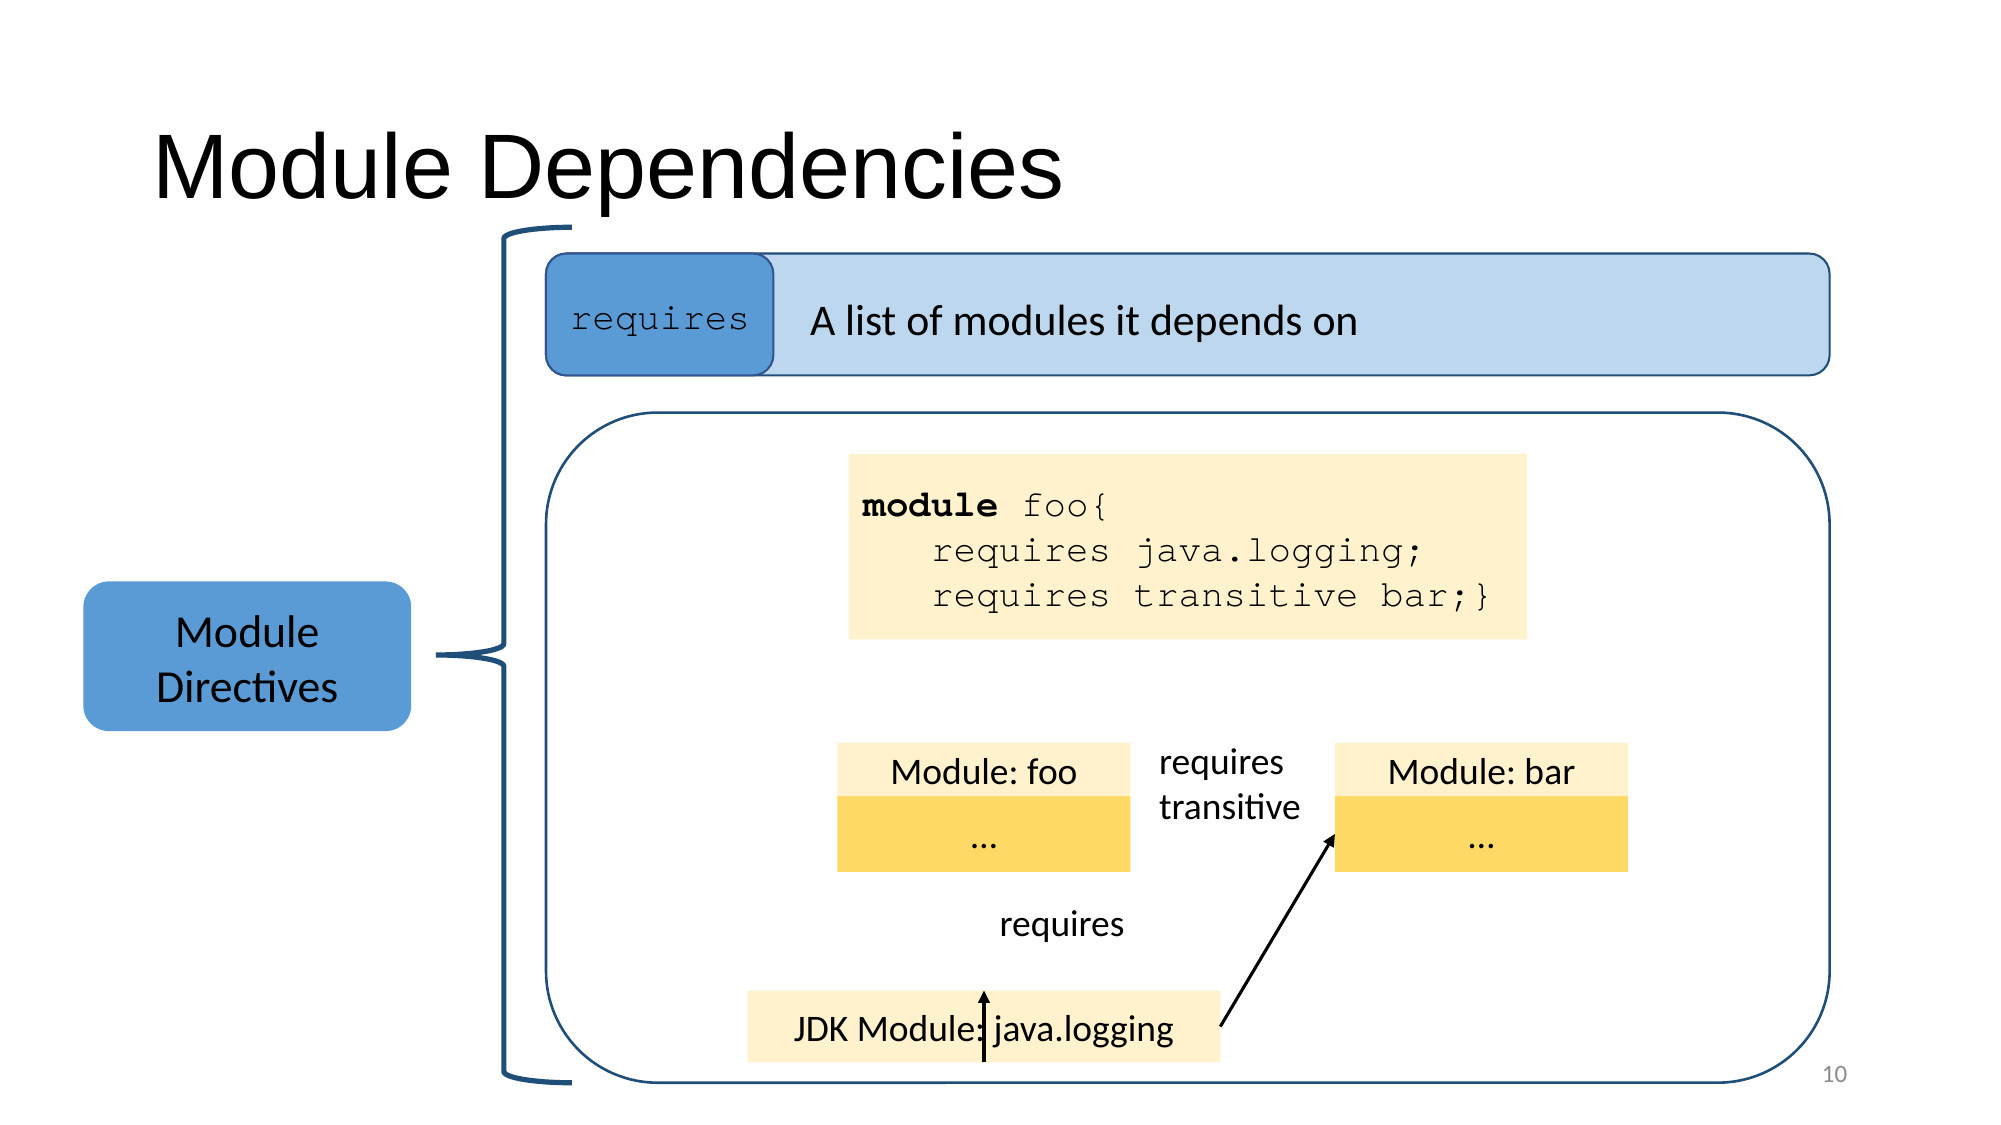

# Module Dependencies

requires
A list of modules it depends on

module foo{
   requires java.logging;
   requires transitive bar;}
Module Directives
requires transitive
Module: foo
Module: bar
…
…
requires
JDK Module: java.logging
10